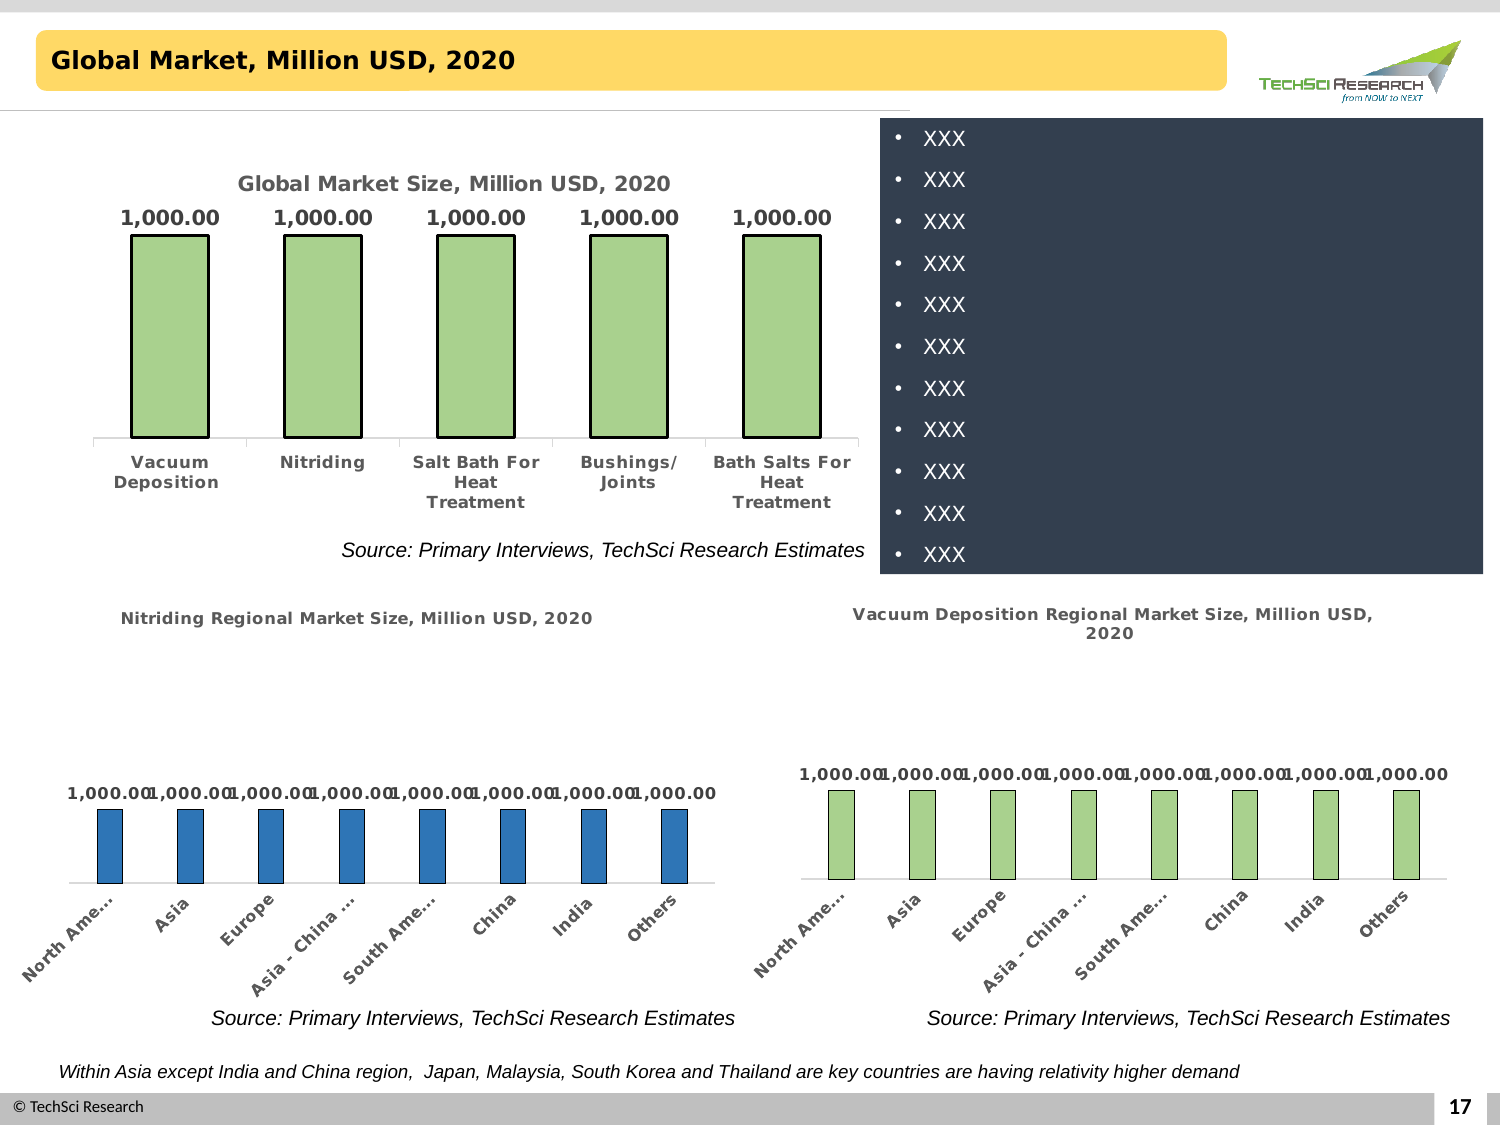

Global Market, Million USD, 2020
XXX
XXX
XXX
XXX
XXX
XXX
XXX
XXX
XXX
XXX
XXX

### Chart: Global Market Size, Million USD, 2020

| Category | Market Size, Miliion USD, 2020 |
|---|---|
| Vacuum Deposition  | 1000.0 |
| Nitriding | 1000.0 |
| Salt Bath For Heat Treatment | 1000.0 |
| Bushings/Joints | 1000.0 |
| Bath Salts For Heat Treatment | 1000.0 |
Source: Primary Interviews, TechSci Research Estimates

### Chart: Vacuum Deposition Regional Market Size, Million USD, 2020

| Category | Vacuum Deposition  |
|---|---|
| North America | 1000.0 |
| Asia  | 1000.0 |
| Europe | 1000.0 |
| Asia - China - India | 1000.0 |
| South America | 1000.0 |
| China | 1000.0 |
| India  | 1000.0 |
| Others | 1000.0 |

### Chart: Nitriding Regional Market Size, Million USD, 2020

| Category | Nitriding |
|---|---|
| North America | 1000.0 |
| Asia  | 1000.0 |
| Europe | 1000.0 |
| Asia - China - India | 1000.0 |
| South America | 1000.0 |
| China | 1000.0 |
| India  | 1000.0 |
| Others | 1000.0 |
Source: Primary Interviews, TechSci Research Estimates
Source: Primary Interviews, TechSci Research Estimates
Within Asia except India and China region,  Japan, Malaysia, South Korea and Thailand are key countries are having relativity higher demand